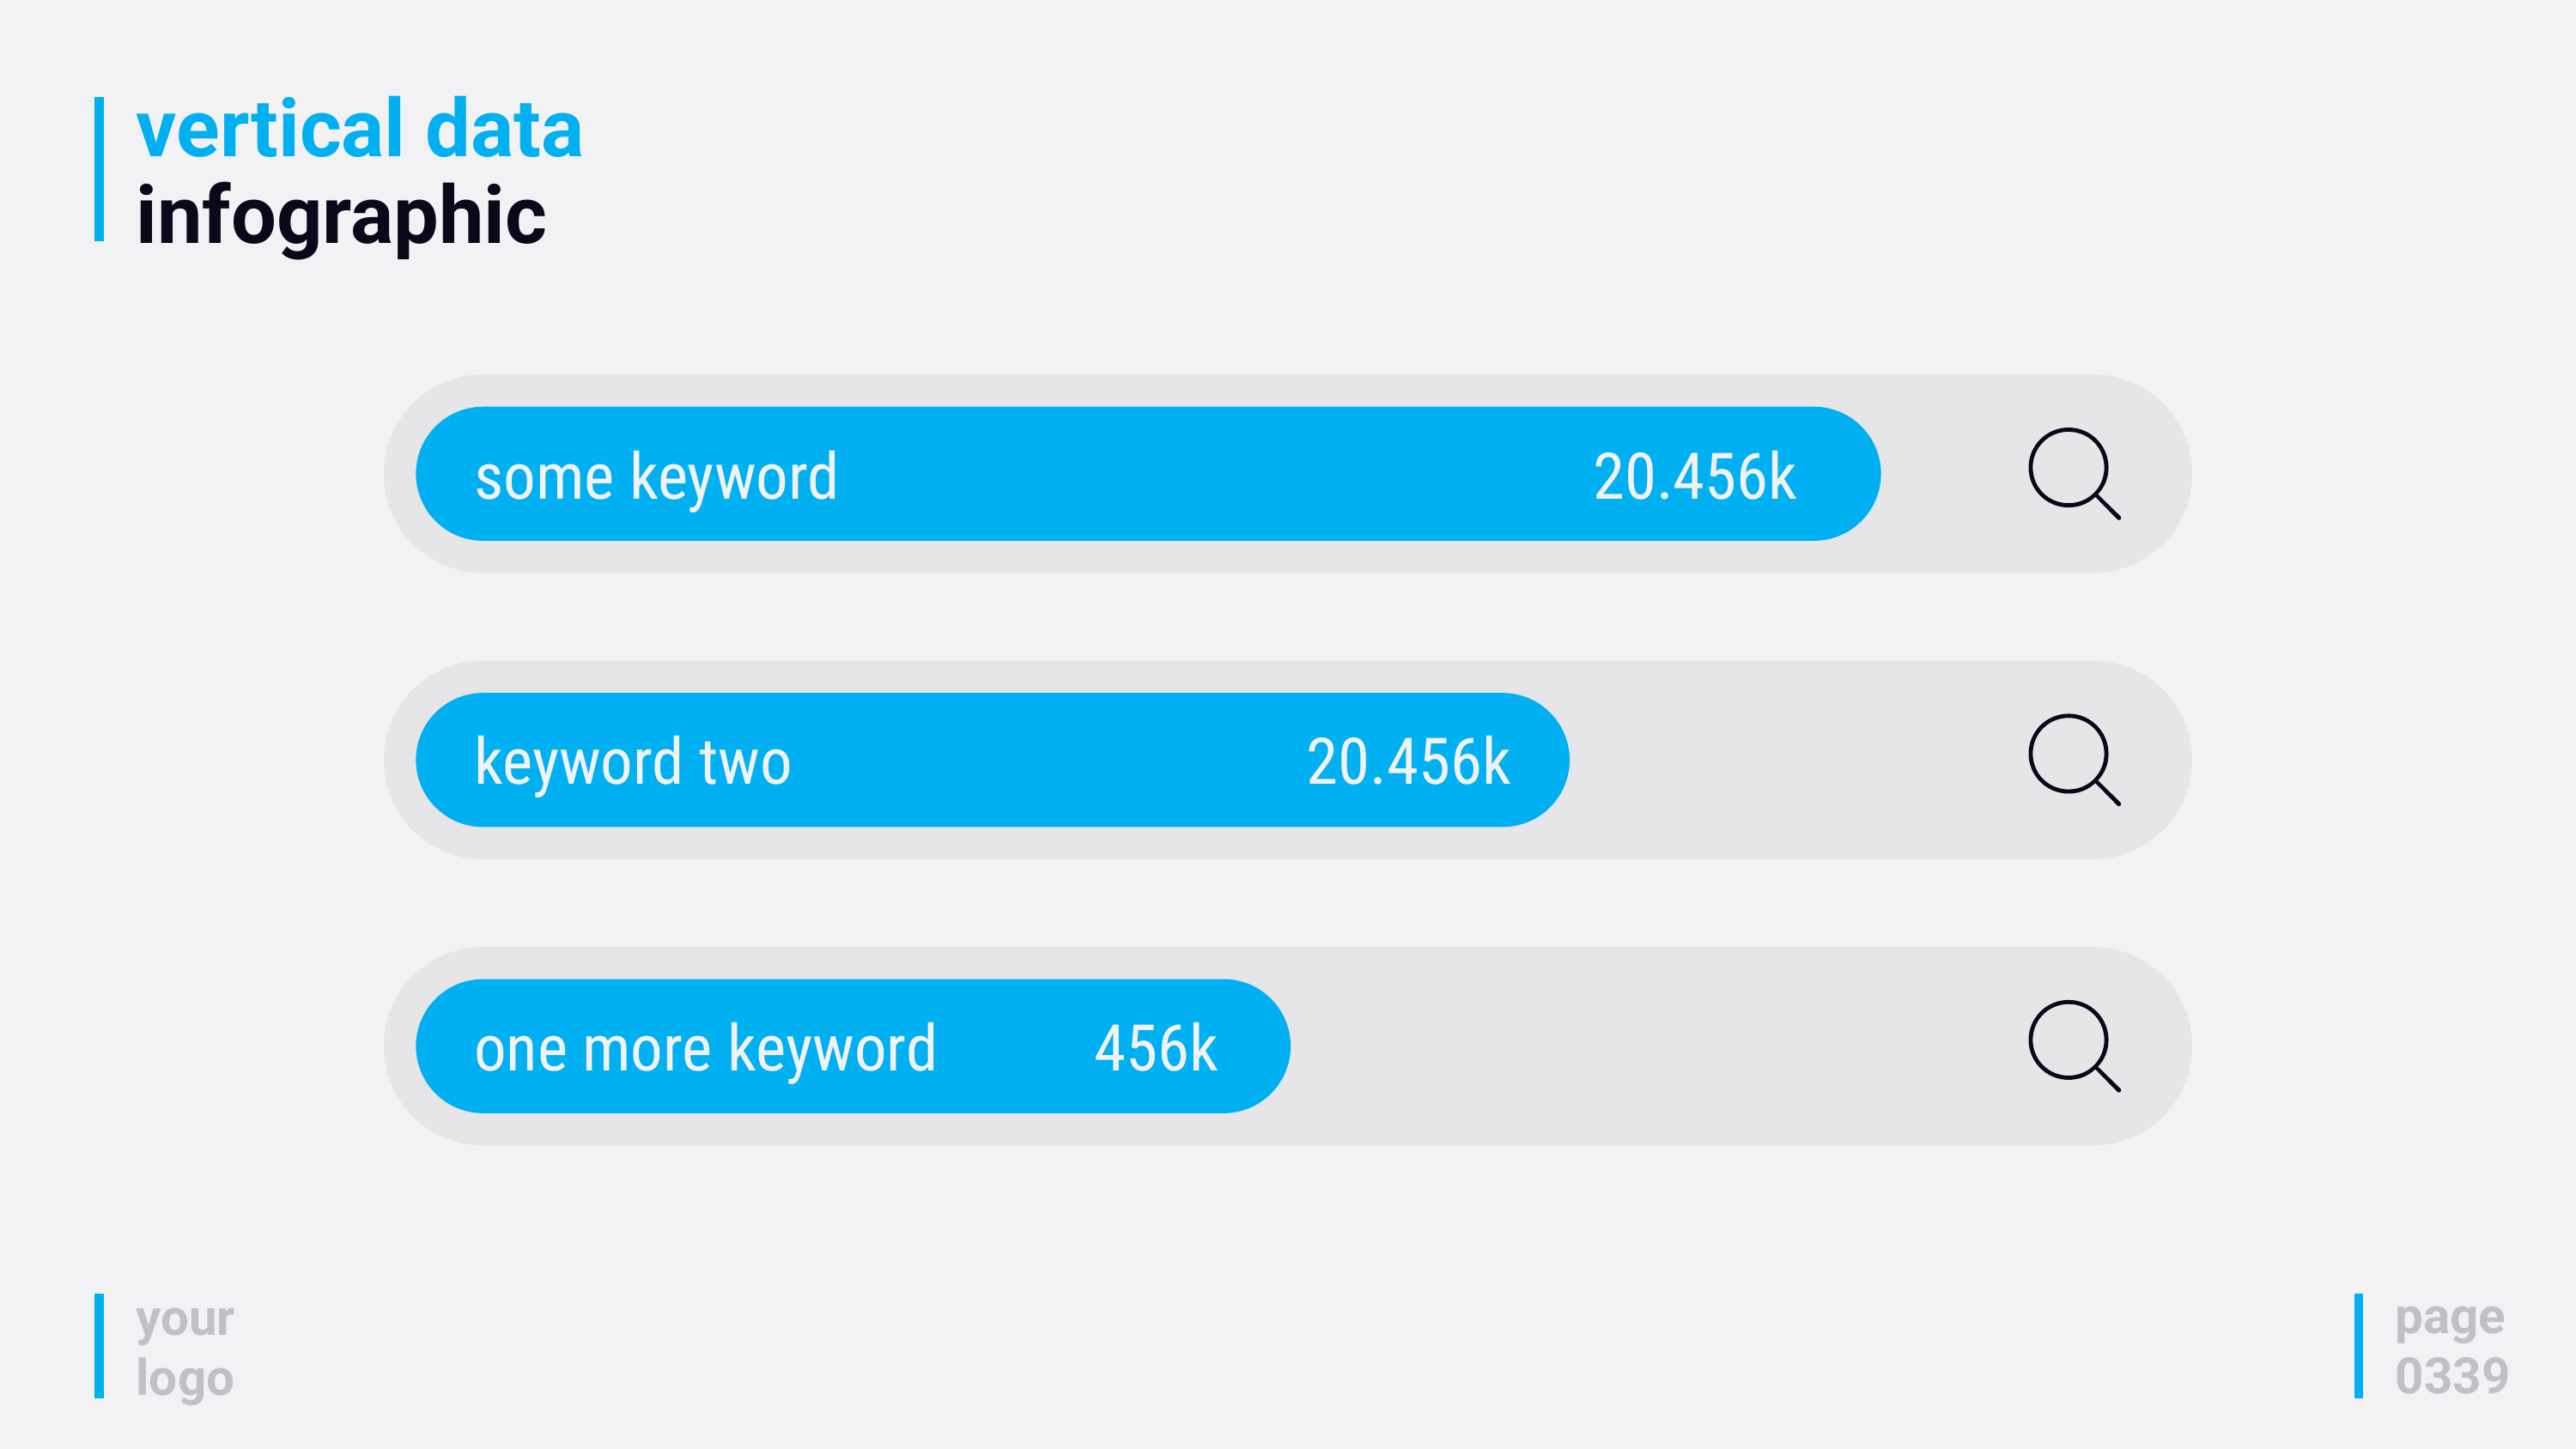

# vertical data infographic

some keyword
20.456k

keyword two
20.456k

one more keyword
456k
page
0339